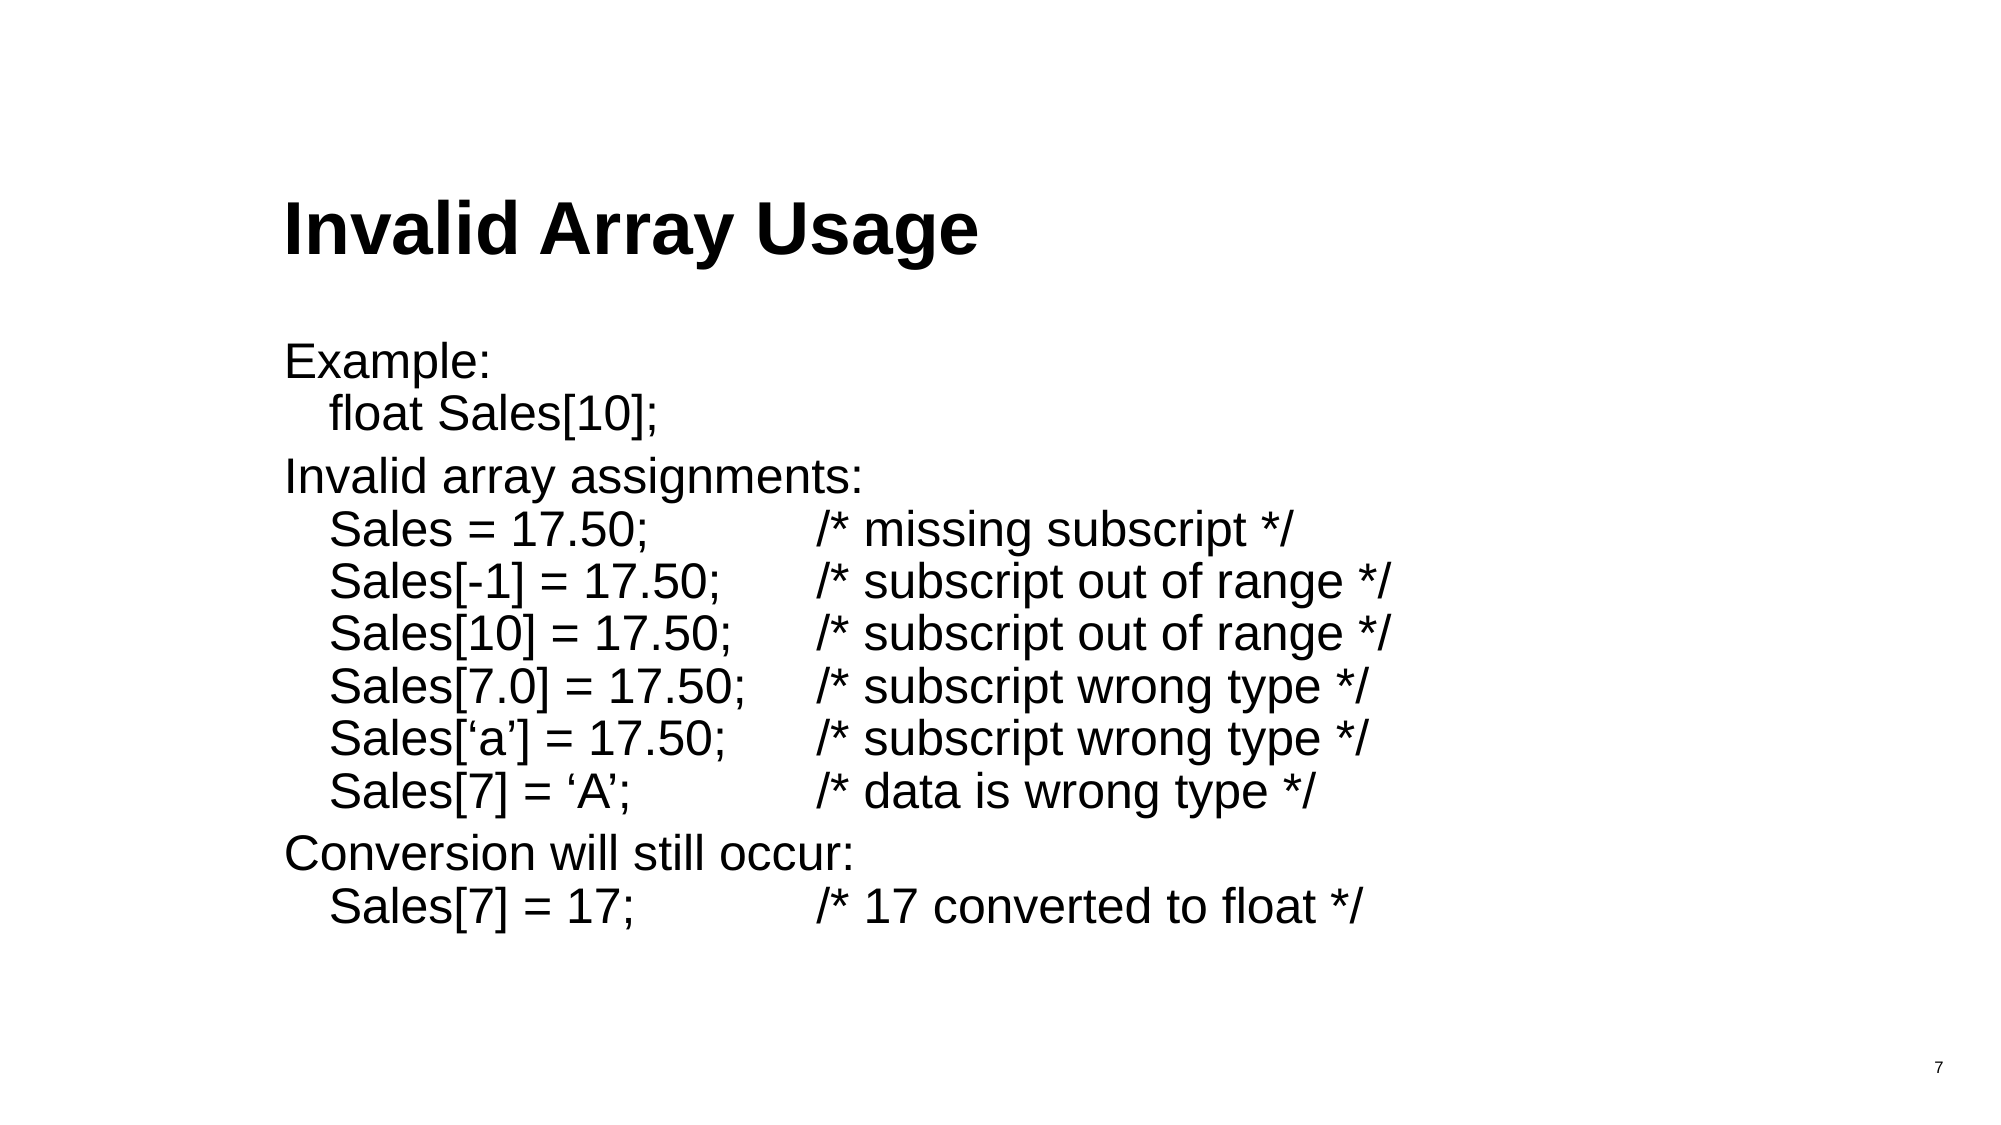

# Invalid Array Usage
Example:
float Sales[10];
Invalid array assignments:
Sales = 17.50;		/* missing subscript */
Sales[-1] = 17.50;	/* subscript out of range */
Sales[10] = 17.50;	/* subscript out of range */
Sales[7.0] = 17.50;	/* subscript wrong type */
Sales[‘a’] = 17.50;	/* subscript wrong type */
Sales[7] = ‘A’;		/* data is wrong type */
Conversion will still occur:
Sales[7] = 17;		/* 17 converted to float */
7